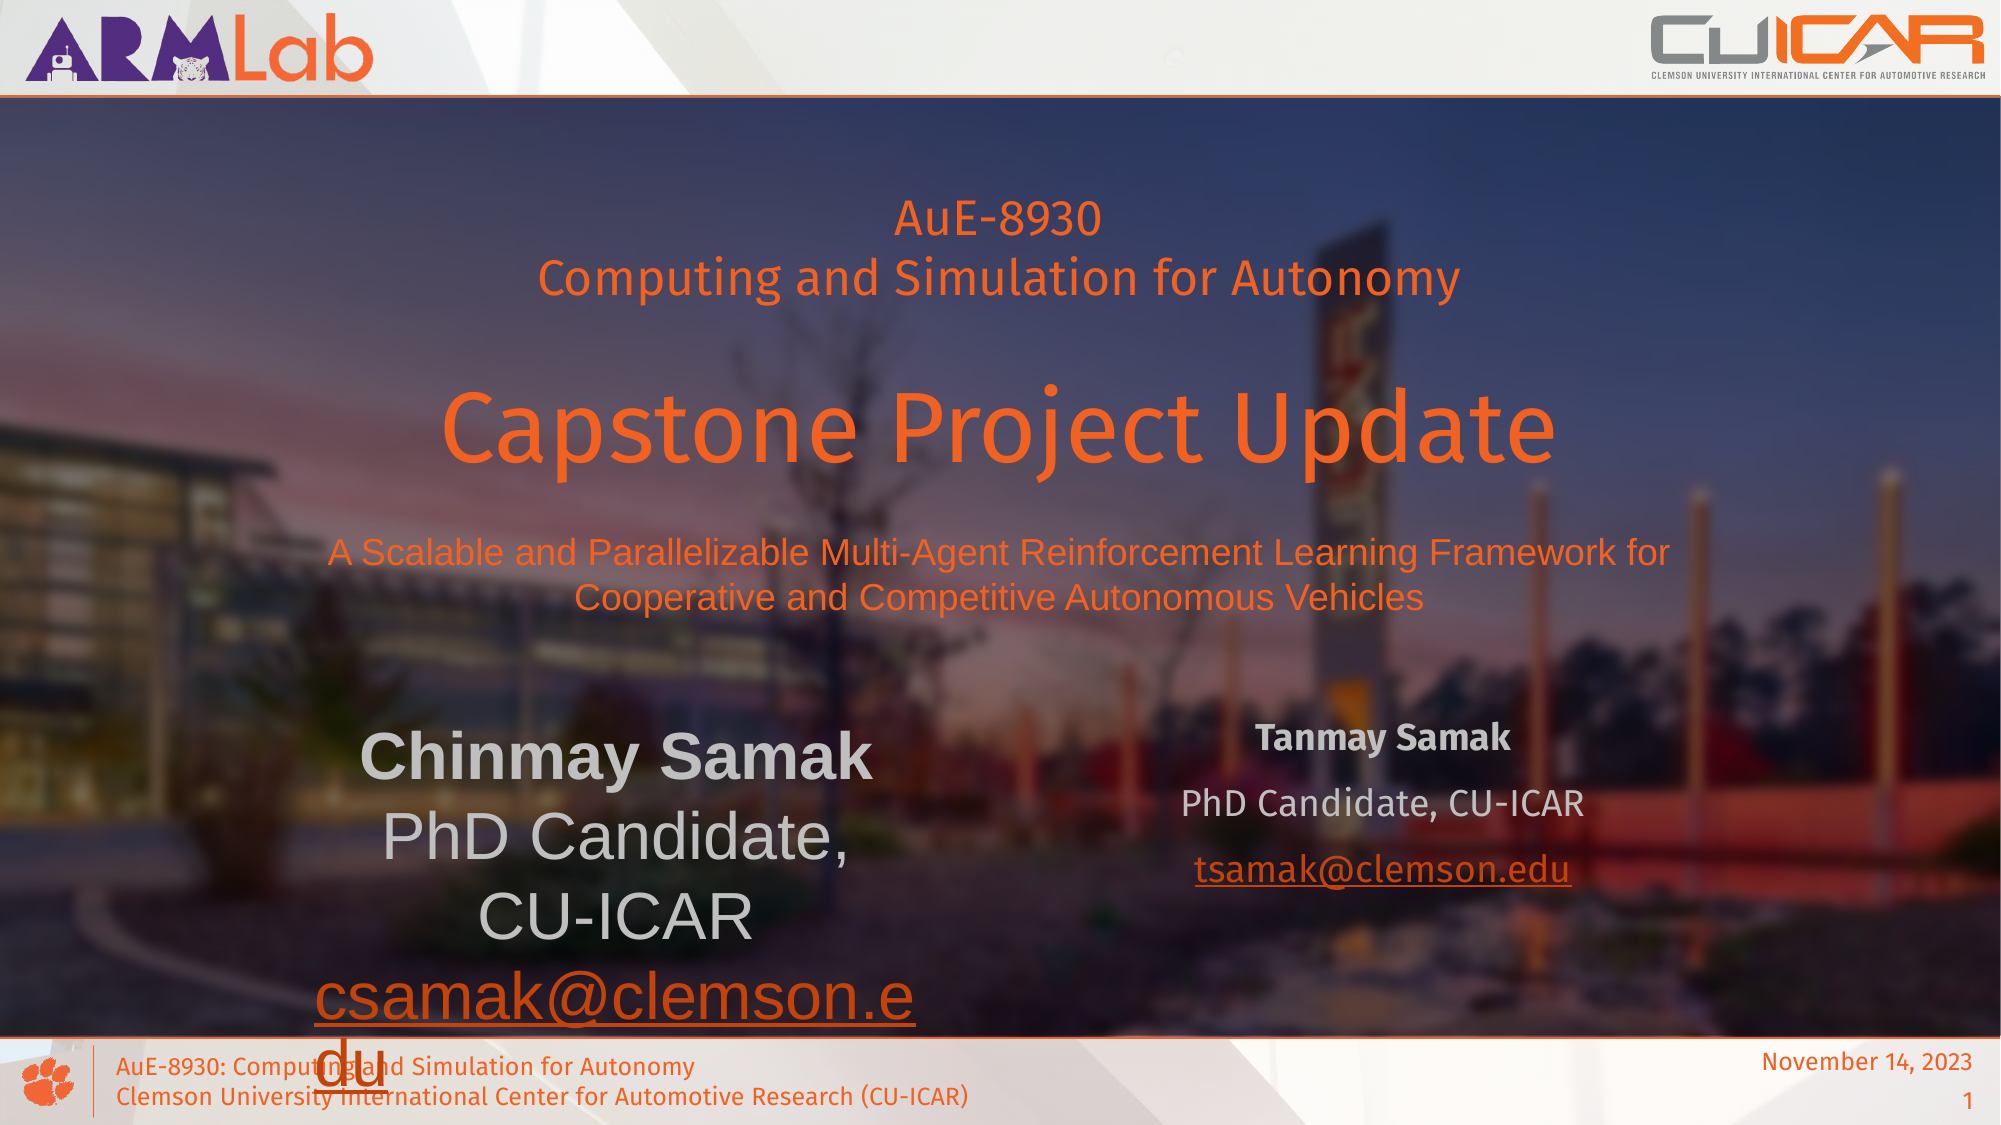

AuE-8930
Computing and Simulation for Autonomy
# Capstone Project Update A Scalable and Parallelizable Multi-Agent Reinforcement Learning Framework for Cooperative and Competitive Autonomous Vehicles
Chinmay Samak
PhD Candidate, CU-ICAR
csamak@clemson.edu
Tanmay Samak
PhD Candidate, CU-ICAR
tsamak@clemson.edu
November 14, 2023
1